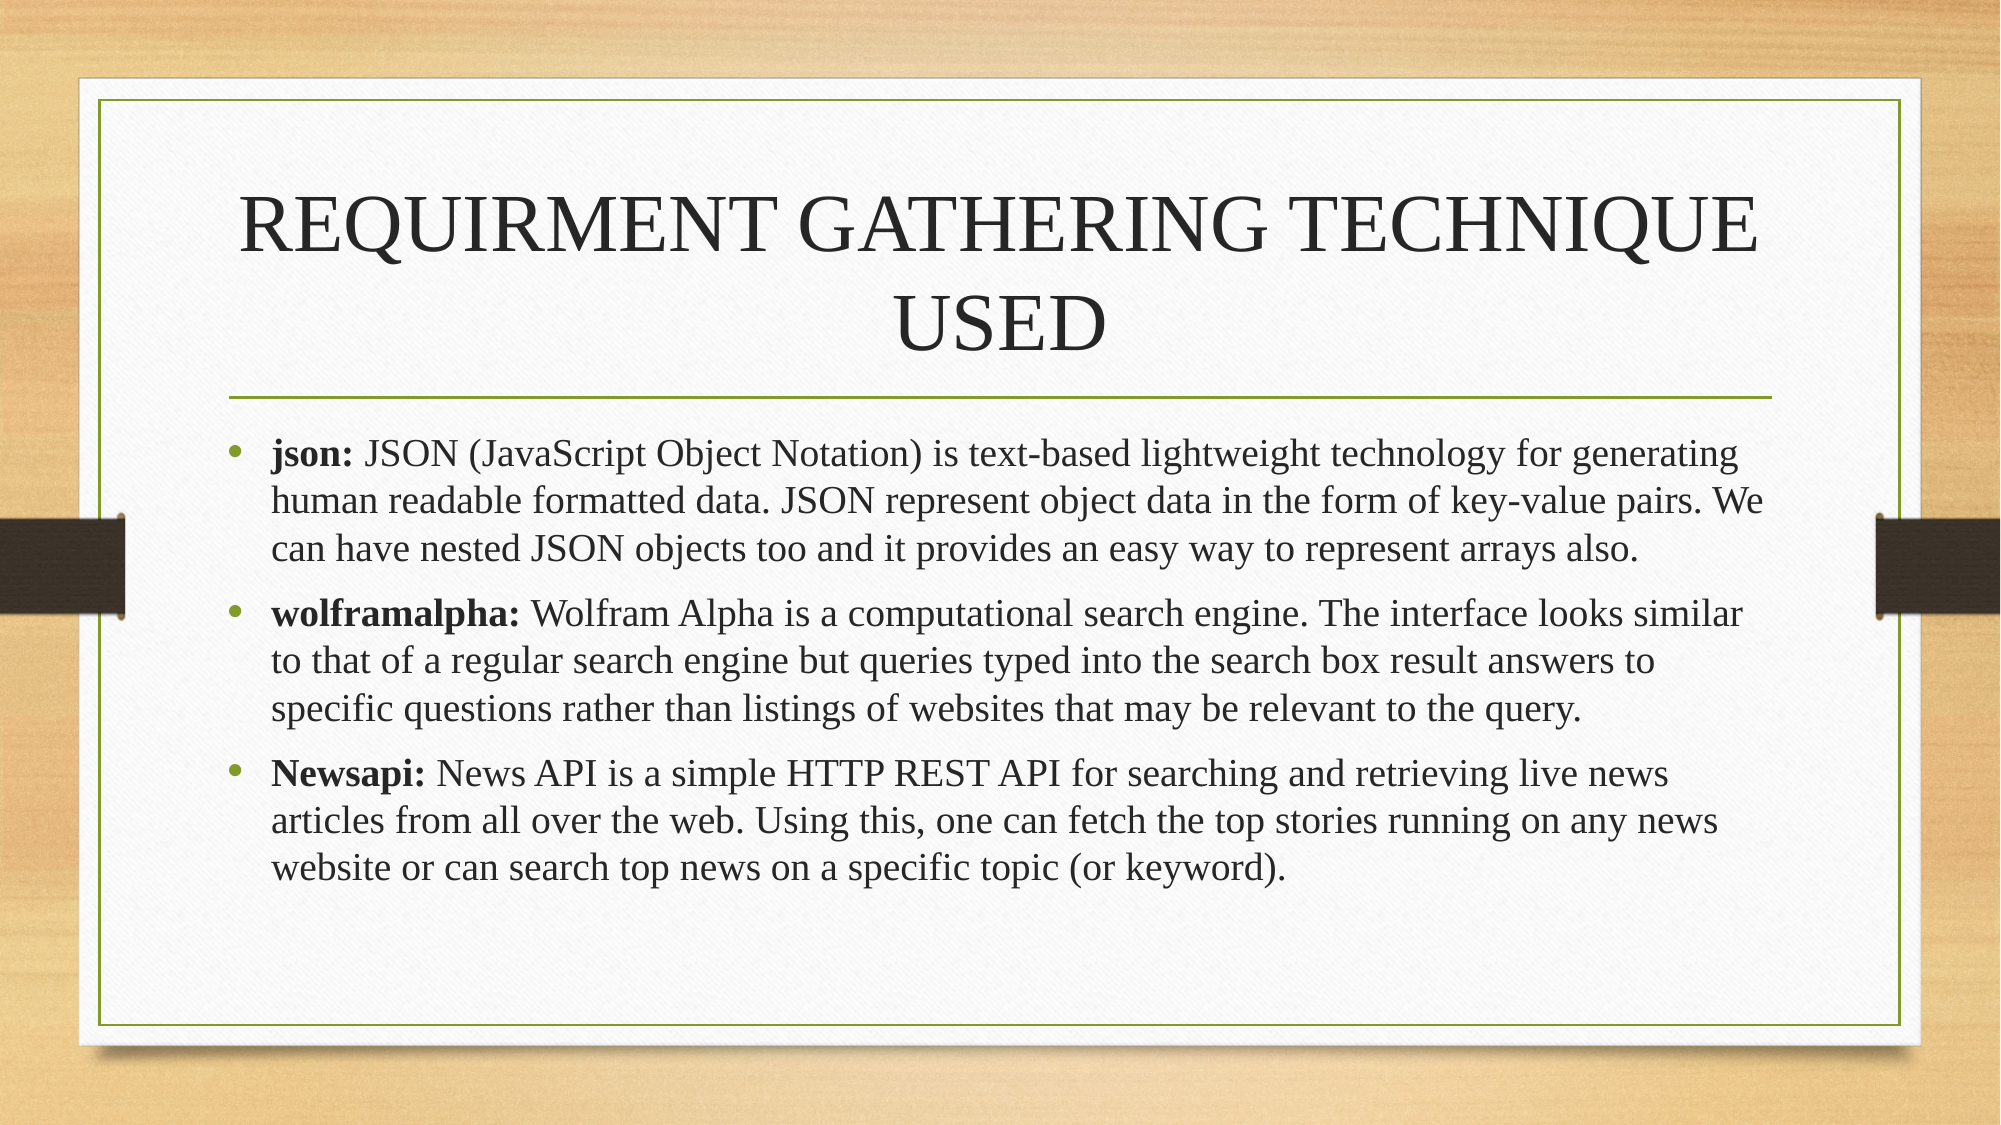

# REQUIRMENT GATHERING TECHNIQUE USED
json: JSON (JavaScript Object Notation) is text-based lightweight technology for generating human readable formatted data. JSON represent object data in the form of key-value pairs. We can have nested JSON objects too and it provides an easy way to represent arrays also.
wolframalpha: Wolfram Alpha is a computational search engine. The interface looks similar to that of a regular search engine but queries typed into the search box result answers to specific questions rather than listings of websites that may be relevant to the query.
Newsapi: News API is a simple HTTP REST API for searching and retrieving live news articles from all over the web. Using this, one can fetch the top stories running on any news website or can search top news on a specific topic (or keyword).